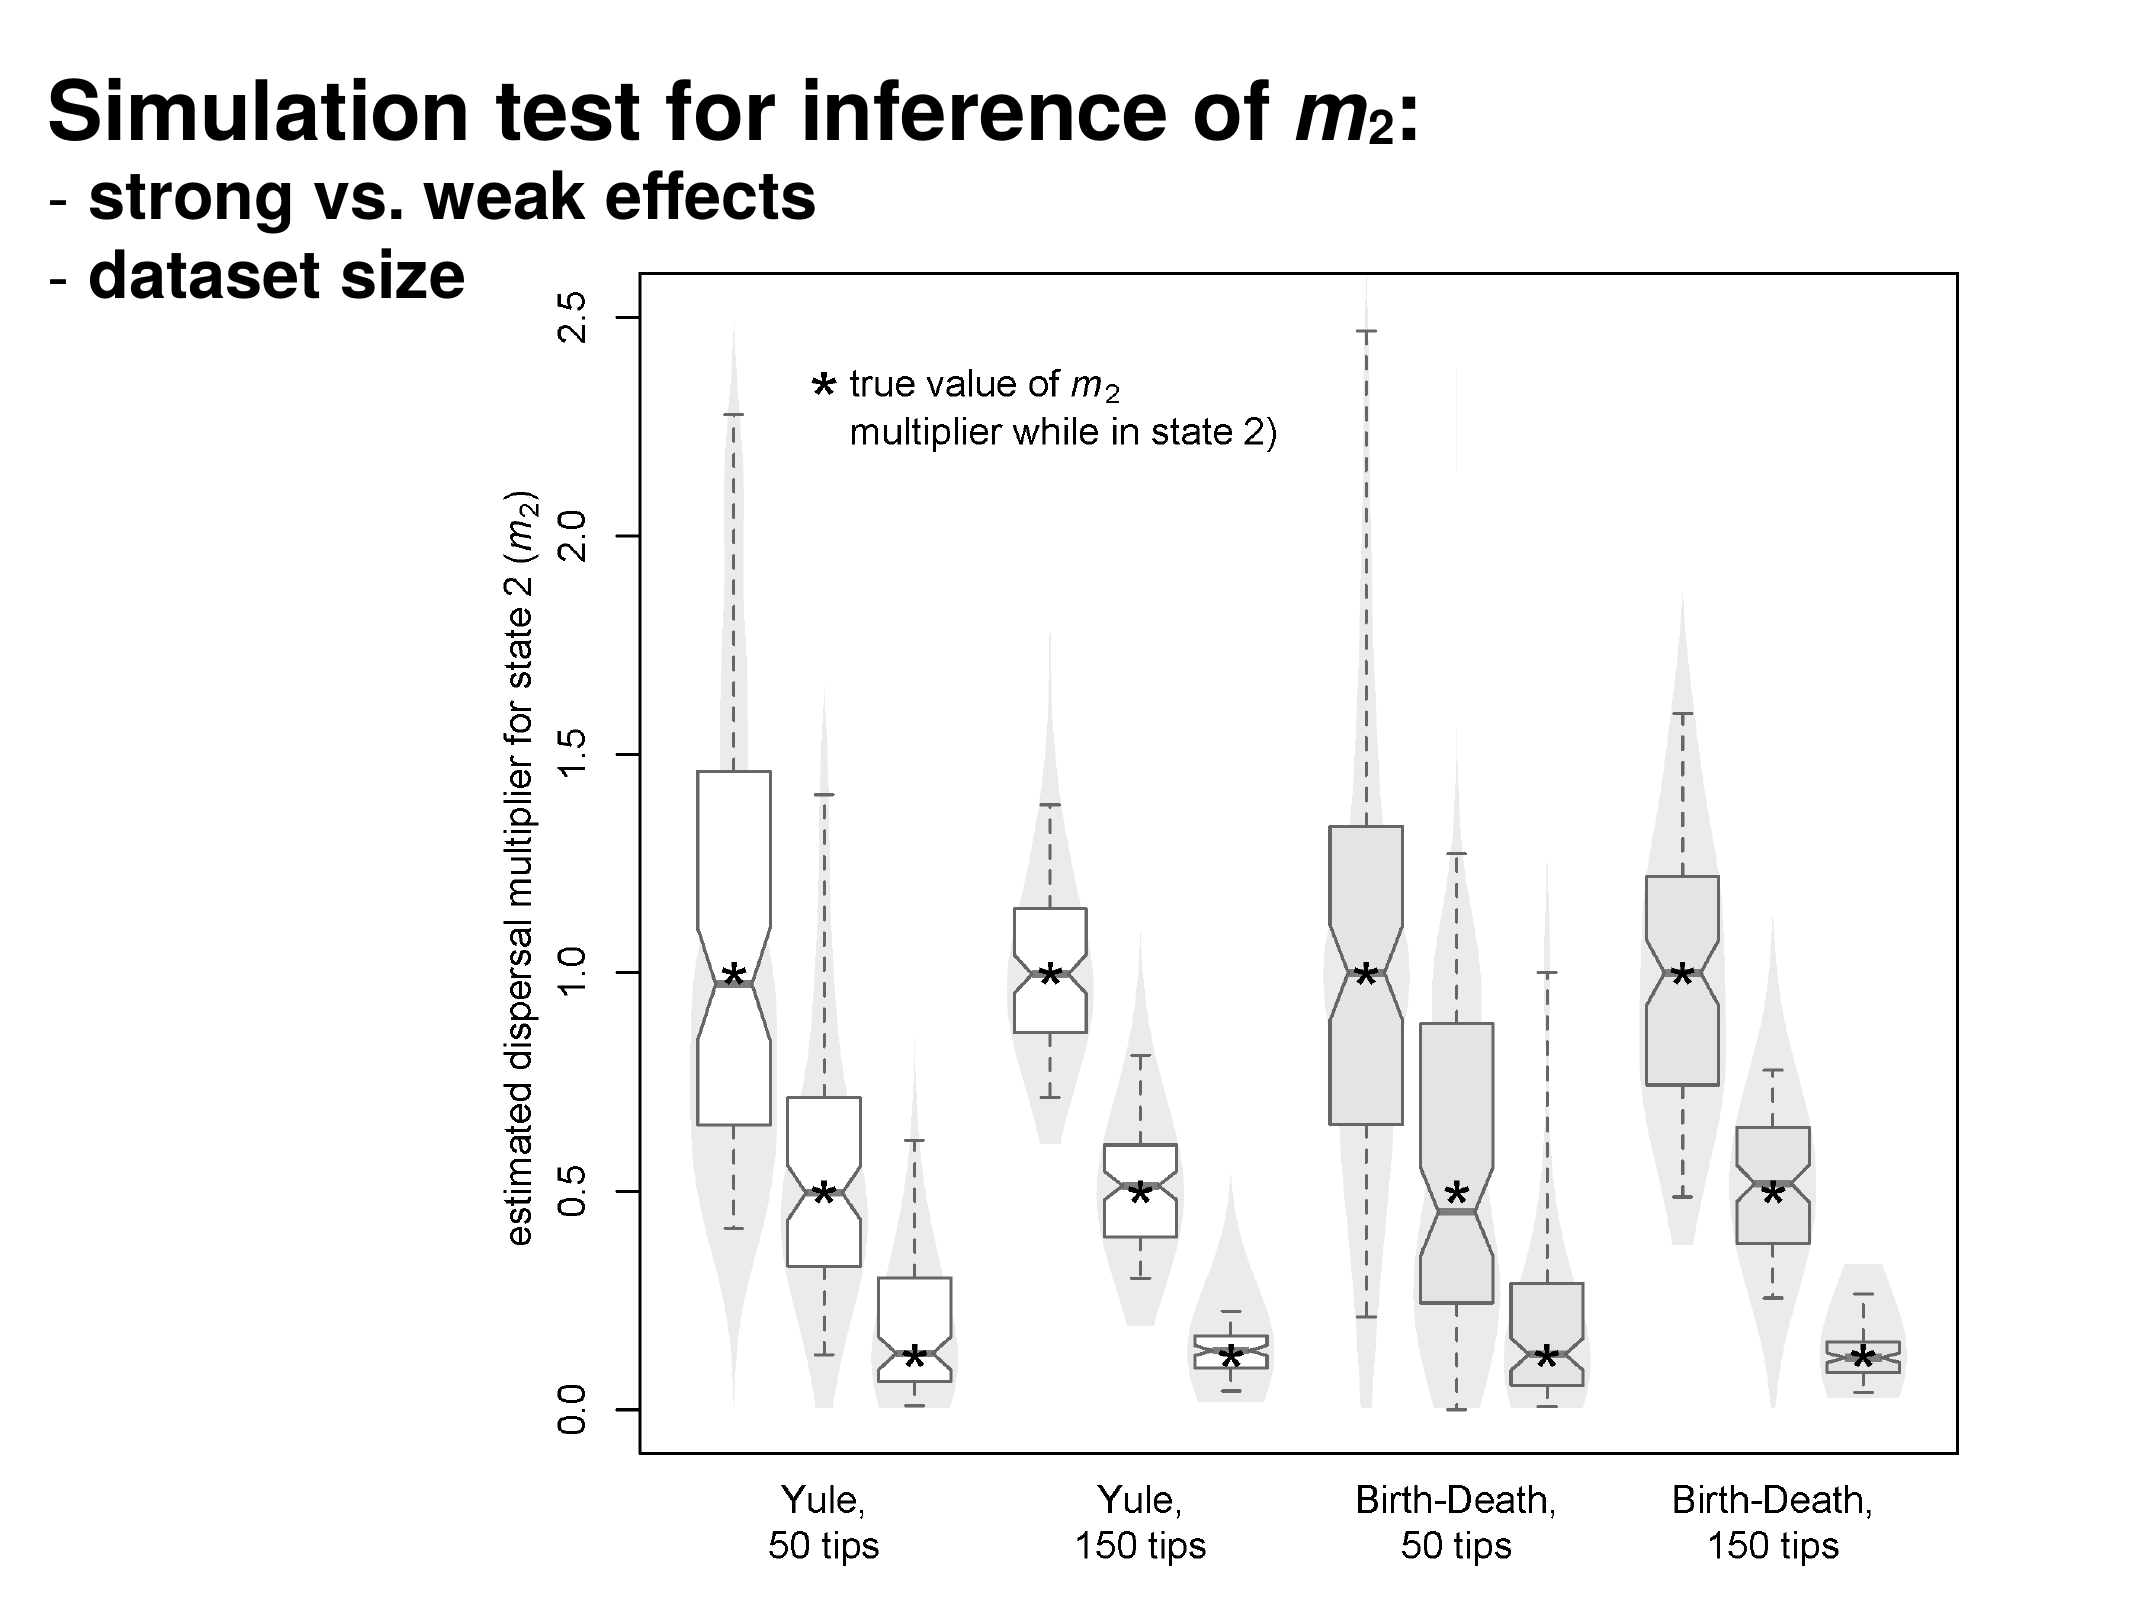

Simulation test for inference of m2:

strong vs. weak effects
dataset size